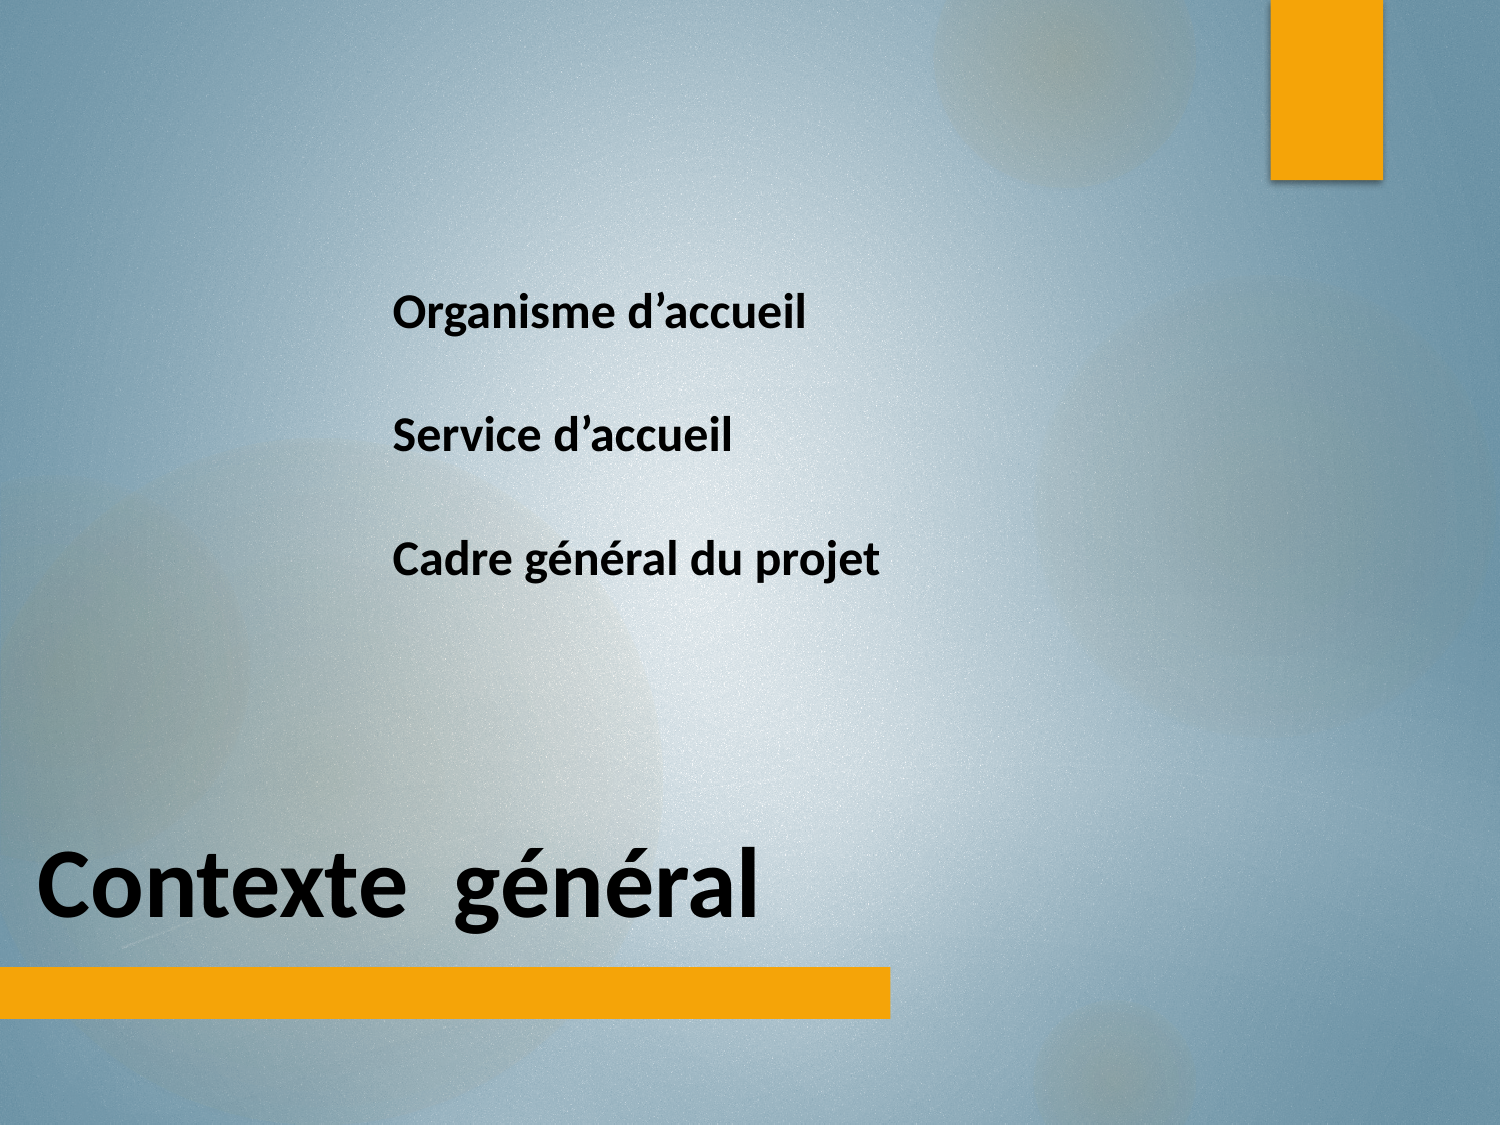

Organisme d’accueil
Service d’accueil
Cadre général du projet
Contexte  général